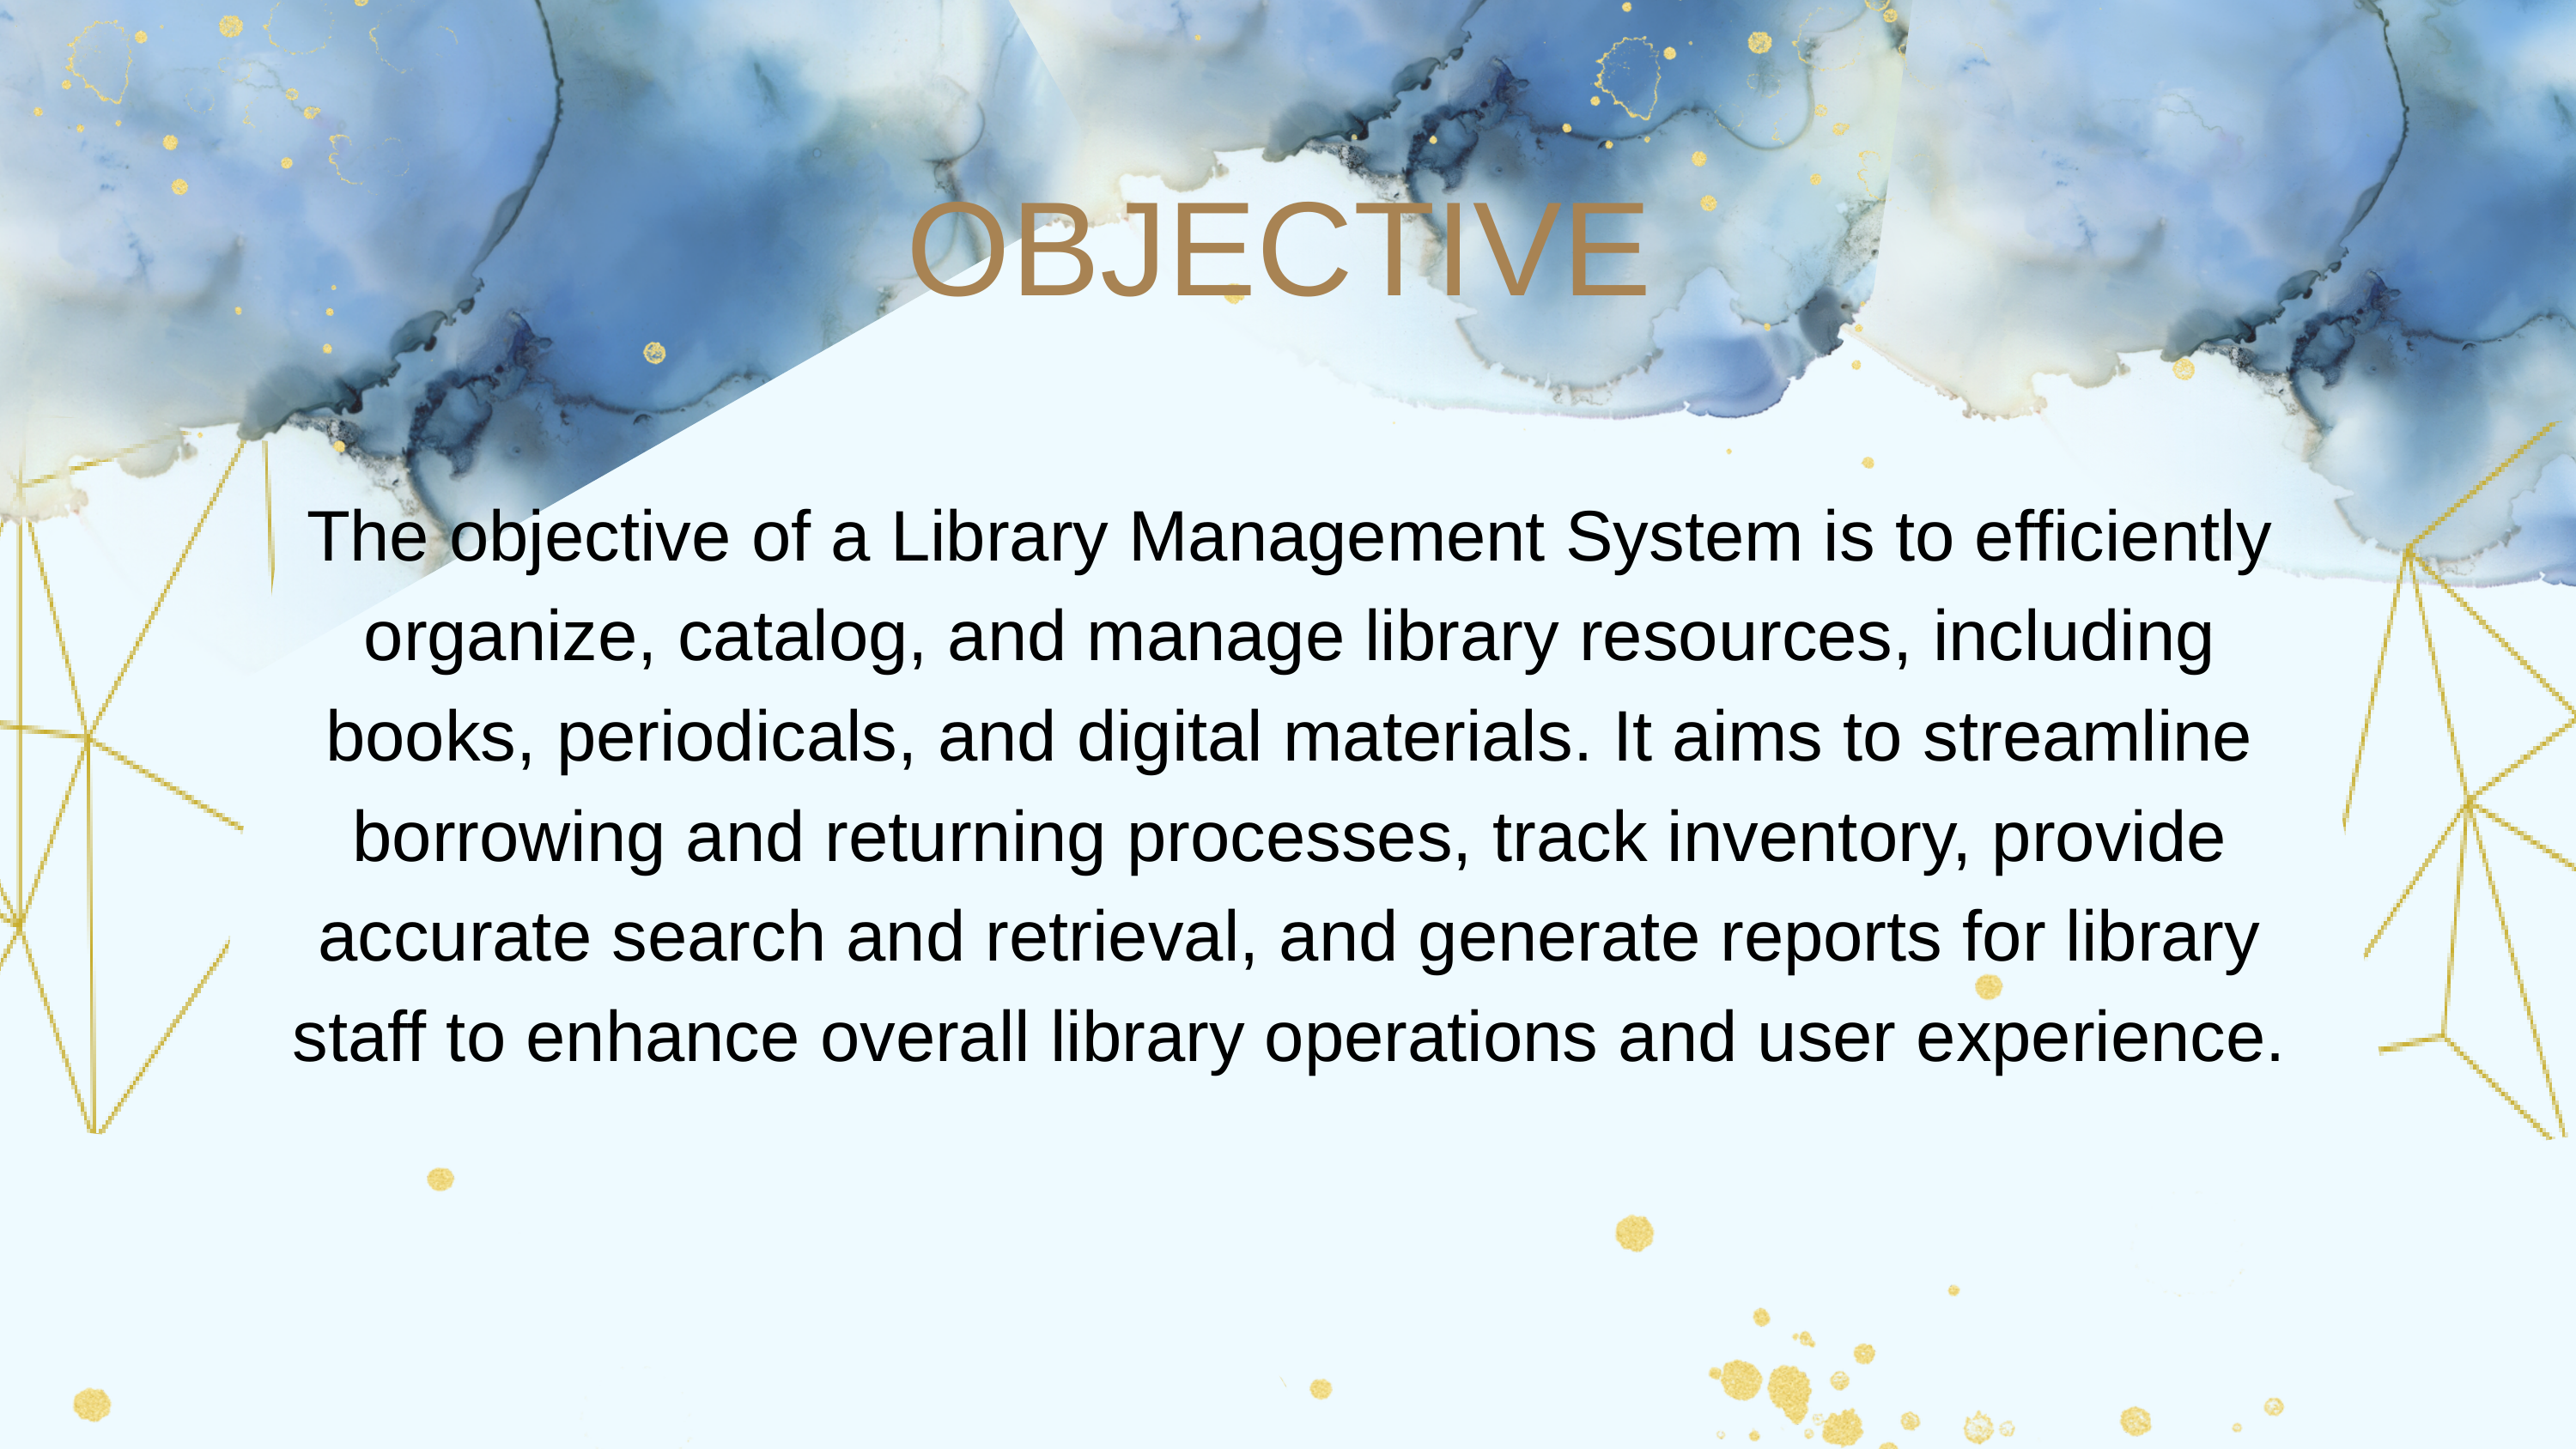

OBJECTIVE

The objective of a Library Management System is to efficiently organize, catalog, and manage library resources, including books, periodicals, and digital materials. It aims to streamline borrowing and returning processes, track inventory, provide accurate search and retrieval, and generate reports for library staff to enhance overall library operations and user experience.